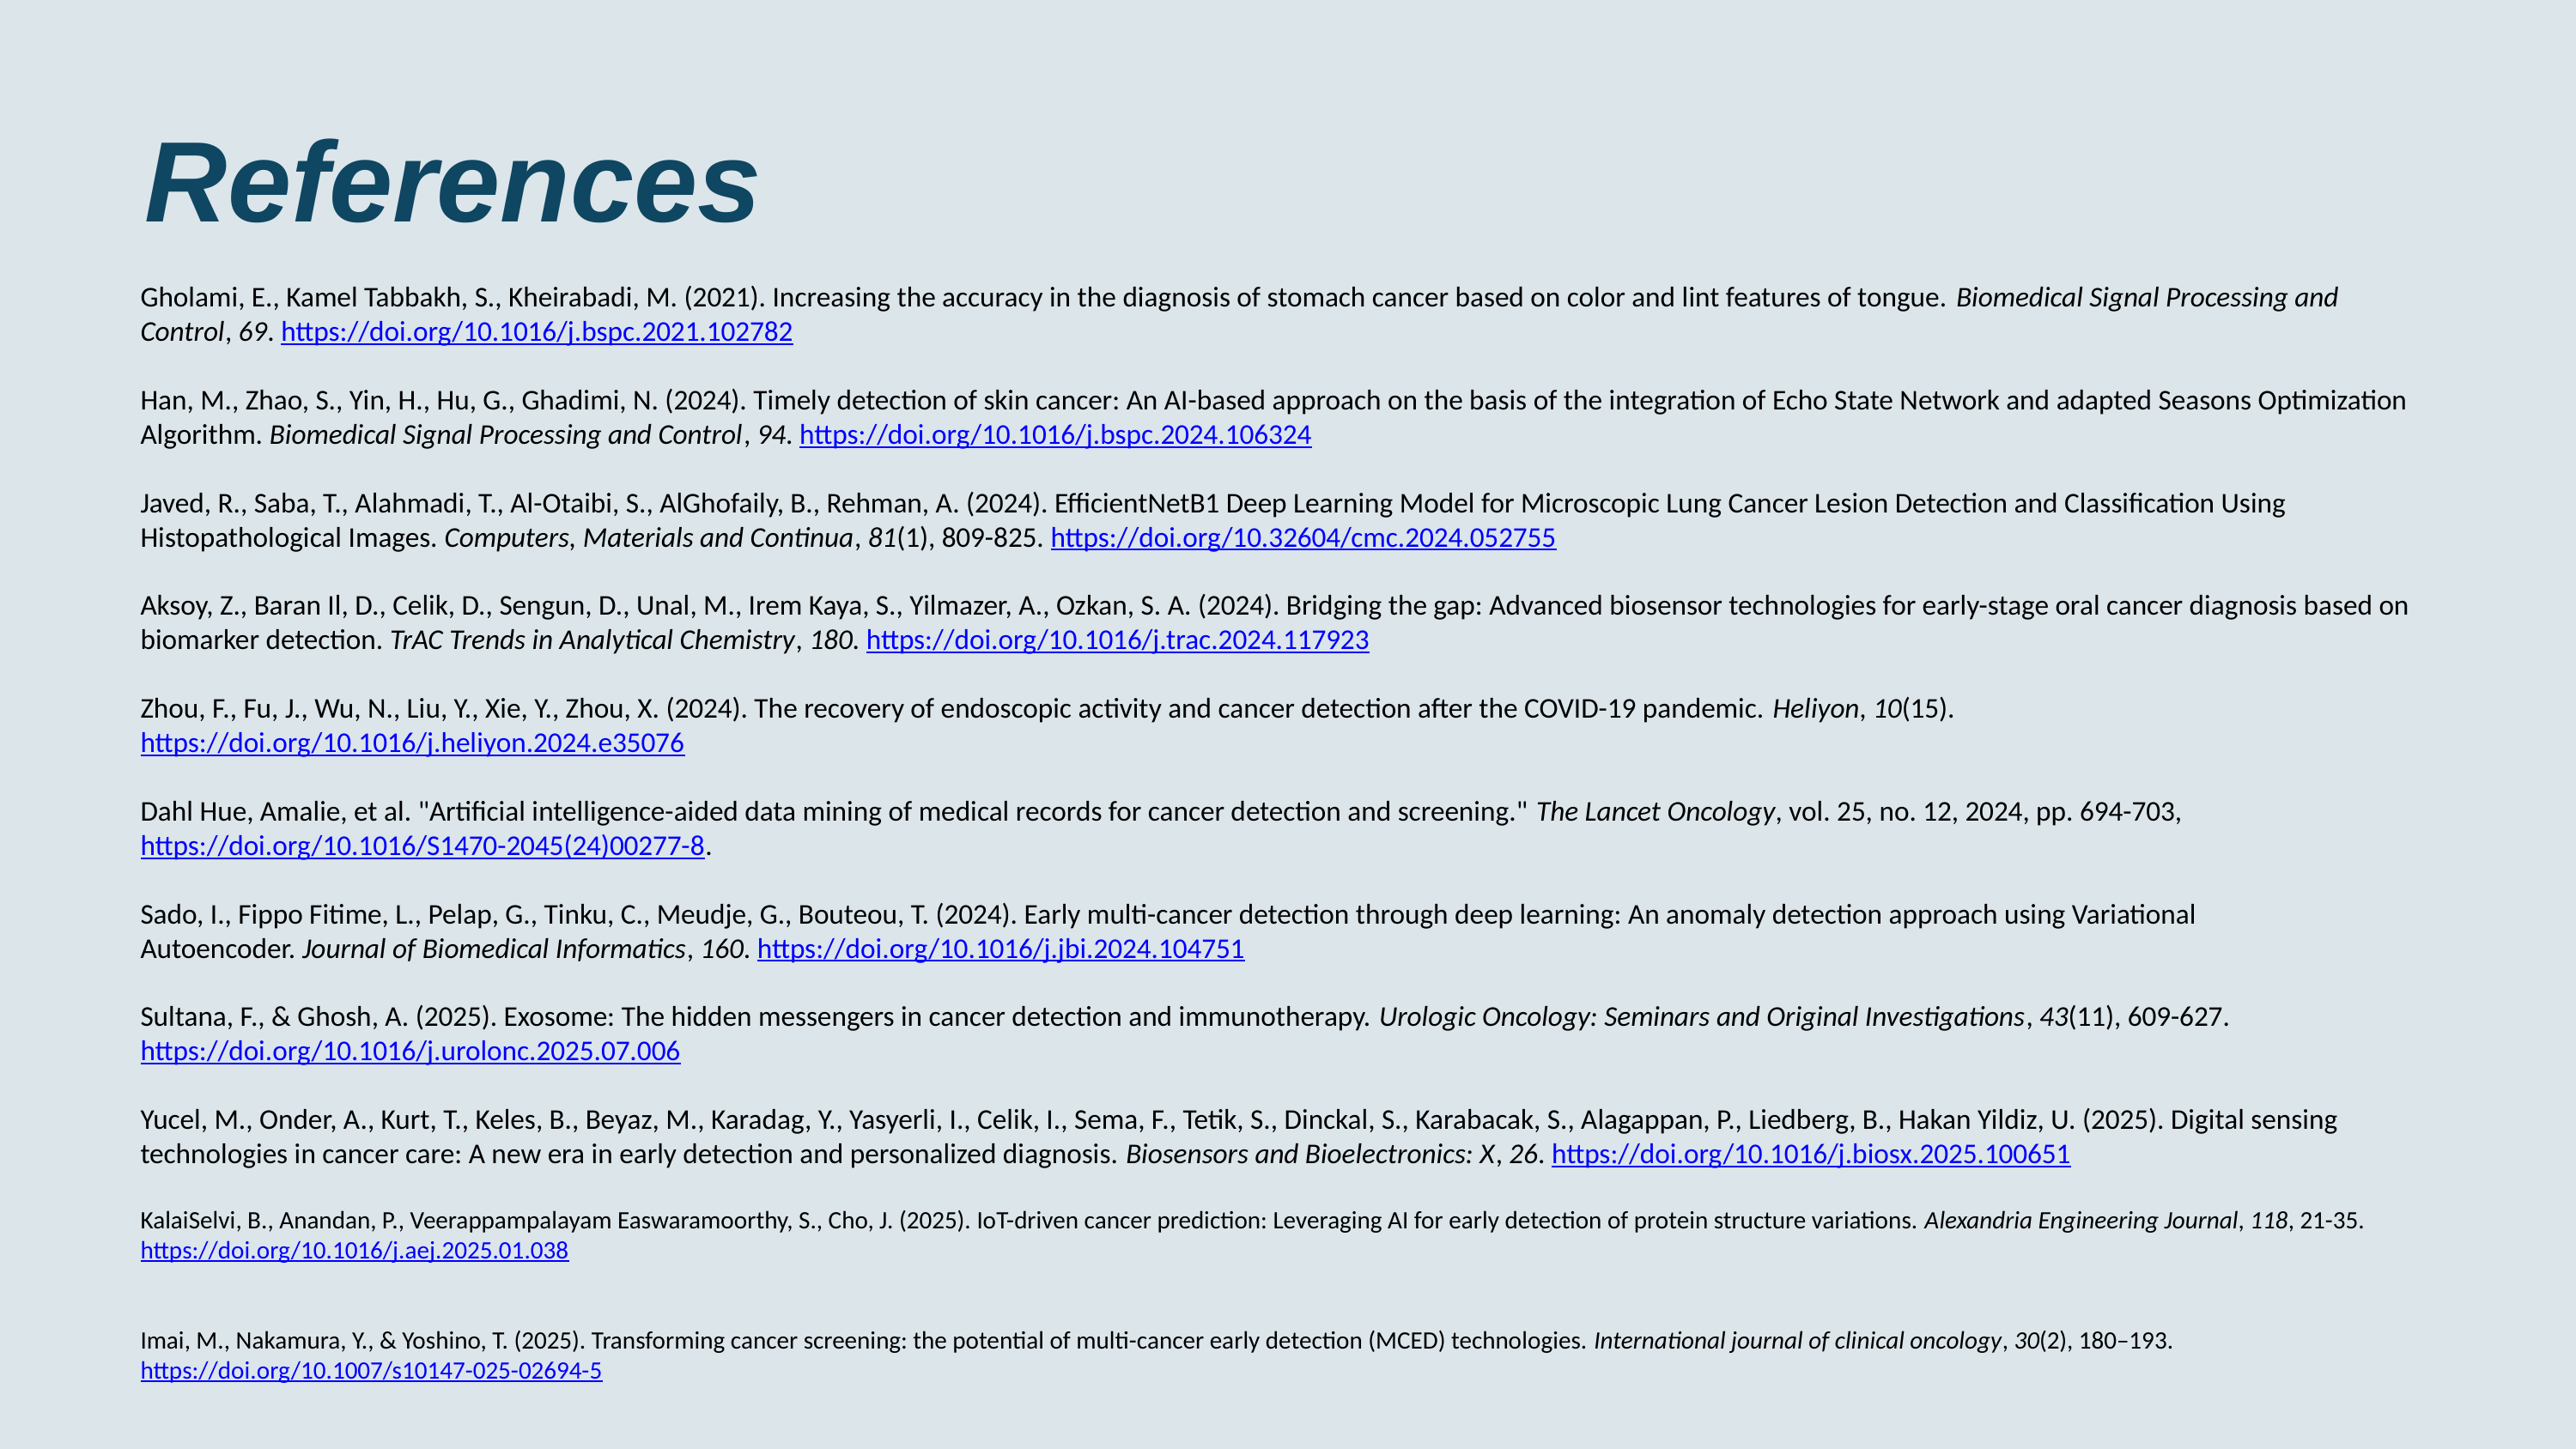

References
Gholami, E., Kamel Tabbakh, S., Kheirabadi, M. (2021). Increasing the accuracy in the diagnosis of stomach cancer based on color and lint features of tongue. Biomedical Signal Processing and Control, 69. https://doi.org/10.1016/j.bspc.2021.102782

Han, M., Zhao, S., Yin, H., Hu, G., Ghadimi, N. (2024). Timely detection of skin cancer: An AI-based approach on the basis of the integration of Echo State Network and adapted Seasons Optimization Algorithm. Biomedical Signal Processing and Control, 94. https://doi.org/10.1016/j.bspc.2024.106324

Javed, R., Saba, T., Alahmadi, T., Al-Otaibi, S., AlGhofaily, B., Rehman, A. (2024). EfficientNetB1 Deep Learning Model for Microscopic Lung Cancer Lesion Detection and Classification Using Histopathological Images. Computers, Materials and Continua, 81(1), 809-825. https://doi.org/10.32604/cmc.2024.052755

Aksoy, Z., Baran Il, D., Celik, D., Sengun, D., Unal, M., Irem Kaya, S., Yilmazer, A., Ozkan, S. A. (2024). Bridging the gap: Advanced biosensor technologies for early-stage oral cancer diagnosis based on biomarker detection. TrAC Trends in Analytical Chemistry, 180. https://doi.org/10.1016/j.trac.2024.117923

Zhou, F., Fu, J., Wu, N., Liu, Y., Xie, Y., Zhou, X. (2024). The recovery of endoscopic activity and cancer detection after the COVID-19 pandemic. Heliyon, 10(15). https://doi.org/10.1016/j.heliyon.2024.e35076

Dahl Hue, Amalie, et al. "Artificial intelligence-aided data mining of medical records for cancer detection and screening." The Lancet Oncology, vol. 25, no. 12, 2024, pp. 694-703, https://doi.org/10.1016/S1470-2045(24)00277-8.

Sado, I., Fippo Fitime, L., Pelap, G., Tinku, C., Meudje, G., Bouteou, T. (2024). Early multi-cancer detection through deep learning: An anomaly detection approach using Variational Autoencoder. Journal of Biomedical Informatics, 160. https://doi.org/10.1016/j.jbi.2024.104751

Sultana, F., & Ghosh, A. (2025). Exosome: The hidden messengers in cancer detection and immunotherapy. Urologic Oncology: Seminars and Original Investigations, 43(11), 609-627. https://doi.org/10.1016/j.urolonc.2025.07.006

Yucel, M., Onder, A., Kurt, T., Keles, B., Beyaz, M., Karadag, Y., Yasyerli, I., Celik, I., Sema, F., Tetik, S., Dinckal, S., Karabacak, S., Alagappan, P., Liedberg, B., Hakan Yildiz, U. (2025). Digital sensing technologies in cancer care: A new era in early detection and personalized diagnosis. Biosensors and Bioelectronics: X, 26. https://doi.org/10.1016/j.biosx.2025.100651

KalaiSelvi, B., Anandan, P., Veerappampalayam Easwaramoorthy, S., Cho, J. (2025). IoT-driven cancer prediction: Leveraging AI for early detection of protein structure variations. Alexandria Engineering Journal, 118, 21-35. https://doi.org/10.1016/j.aej.2025.01.038

Imai, M., Nakamura, Y., & Yoshino, T. (2025). Transforming cancer screening: the potential of multi-cancer early detection (MCED) technologies. International journal of clinical oncology, 30(2), 180–193. https://doi.org/10.1007/s10147-025-02694-5